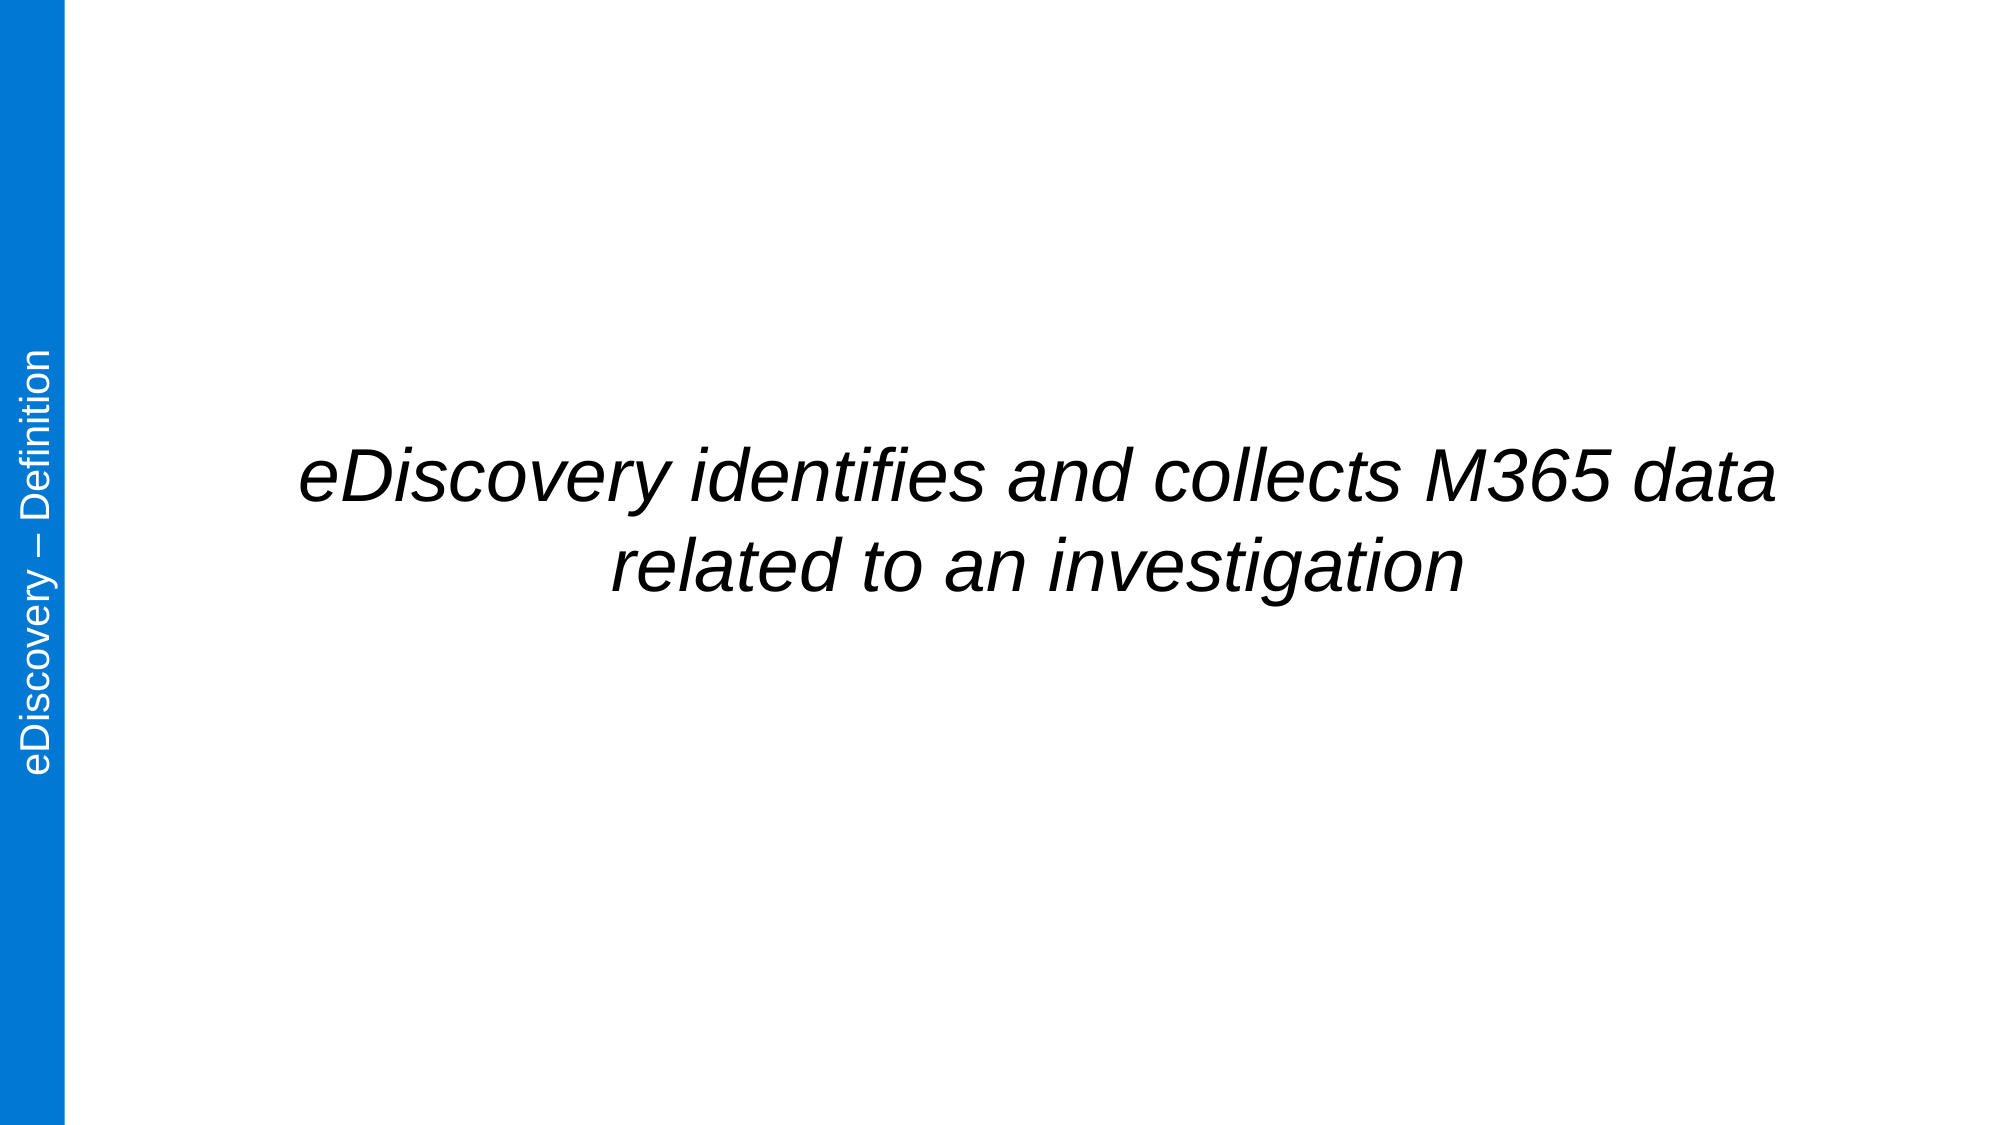

eDiscovery identifies and collects M365 data
related to an investigation
eDiscovery – Definition